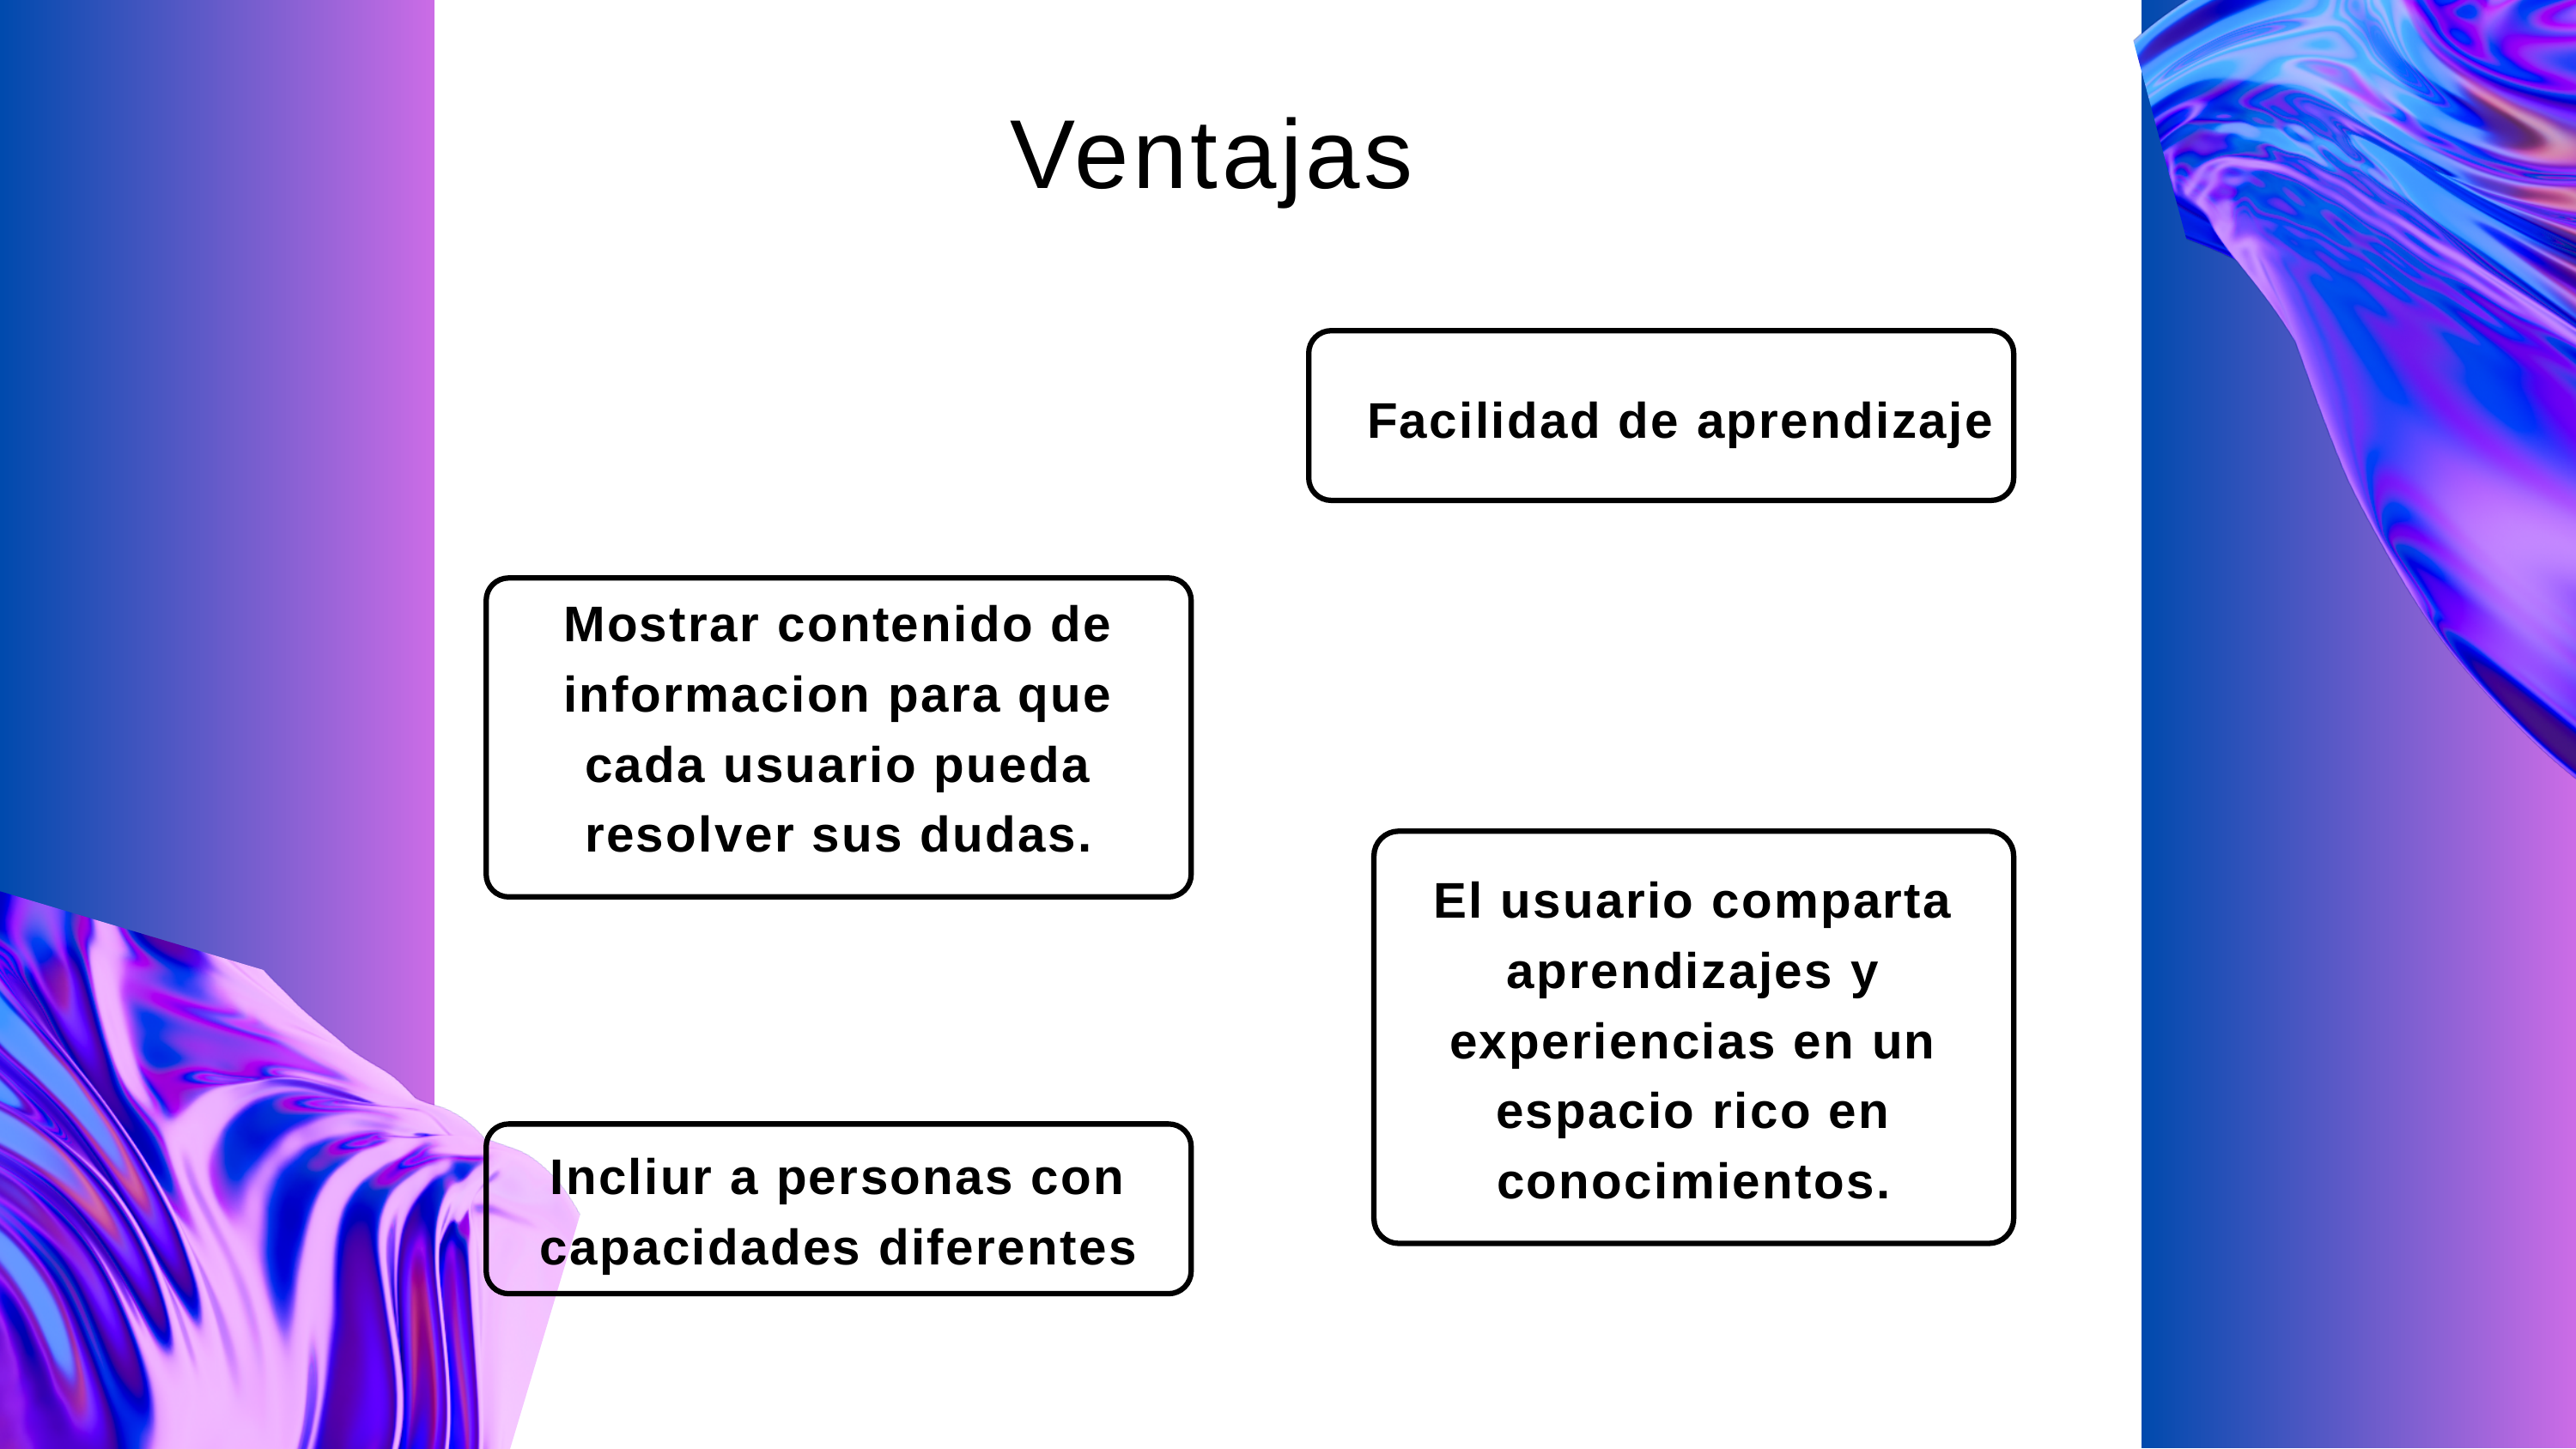

Ventajas

Facilidad de aprendizaje

Mostrar contenido de informacion para que cada usuario pueda resolver sus dudas.

El usuario comparta aprendizajes y experiencias en un espacio rico en conocimientos.

Josue Ramirez

Incliur a personas con capacidades diferentes